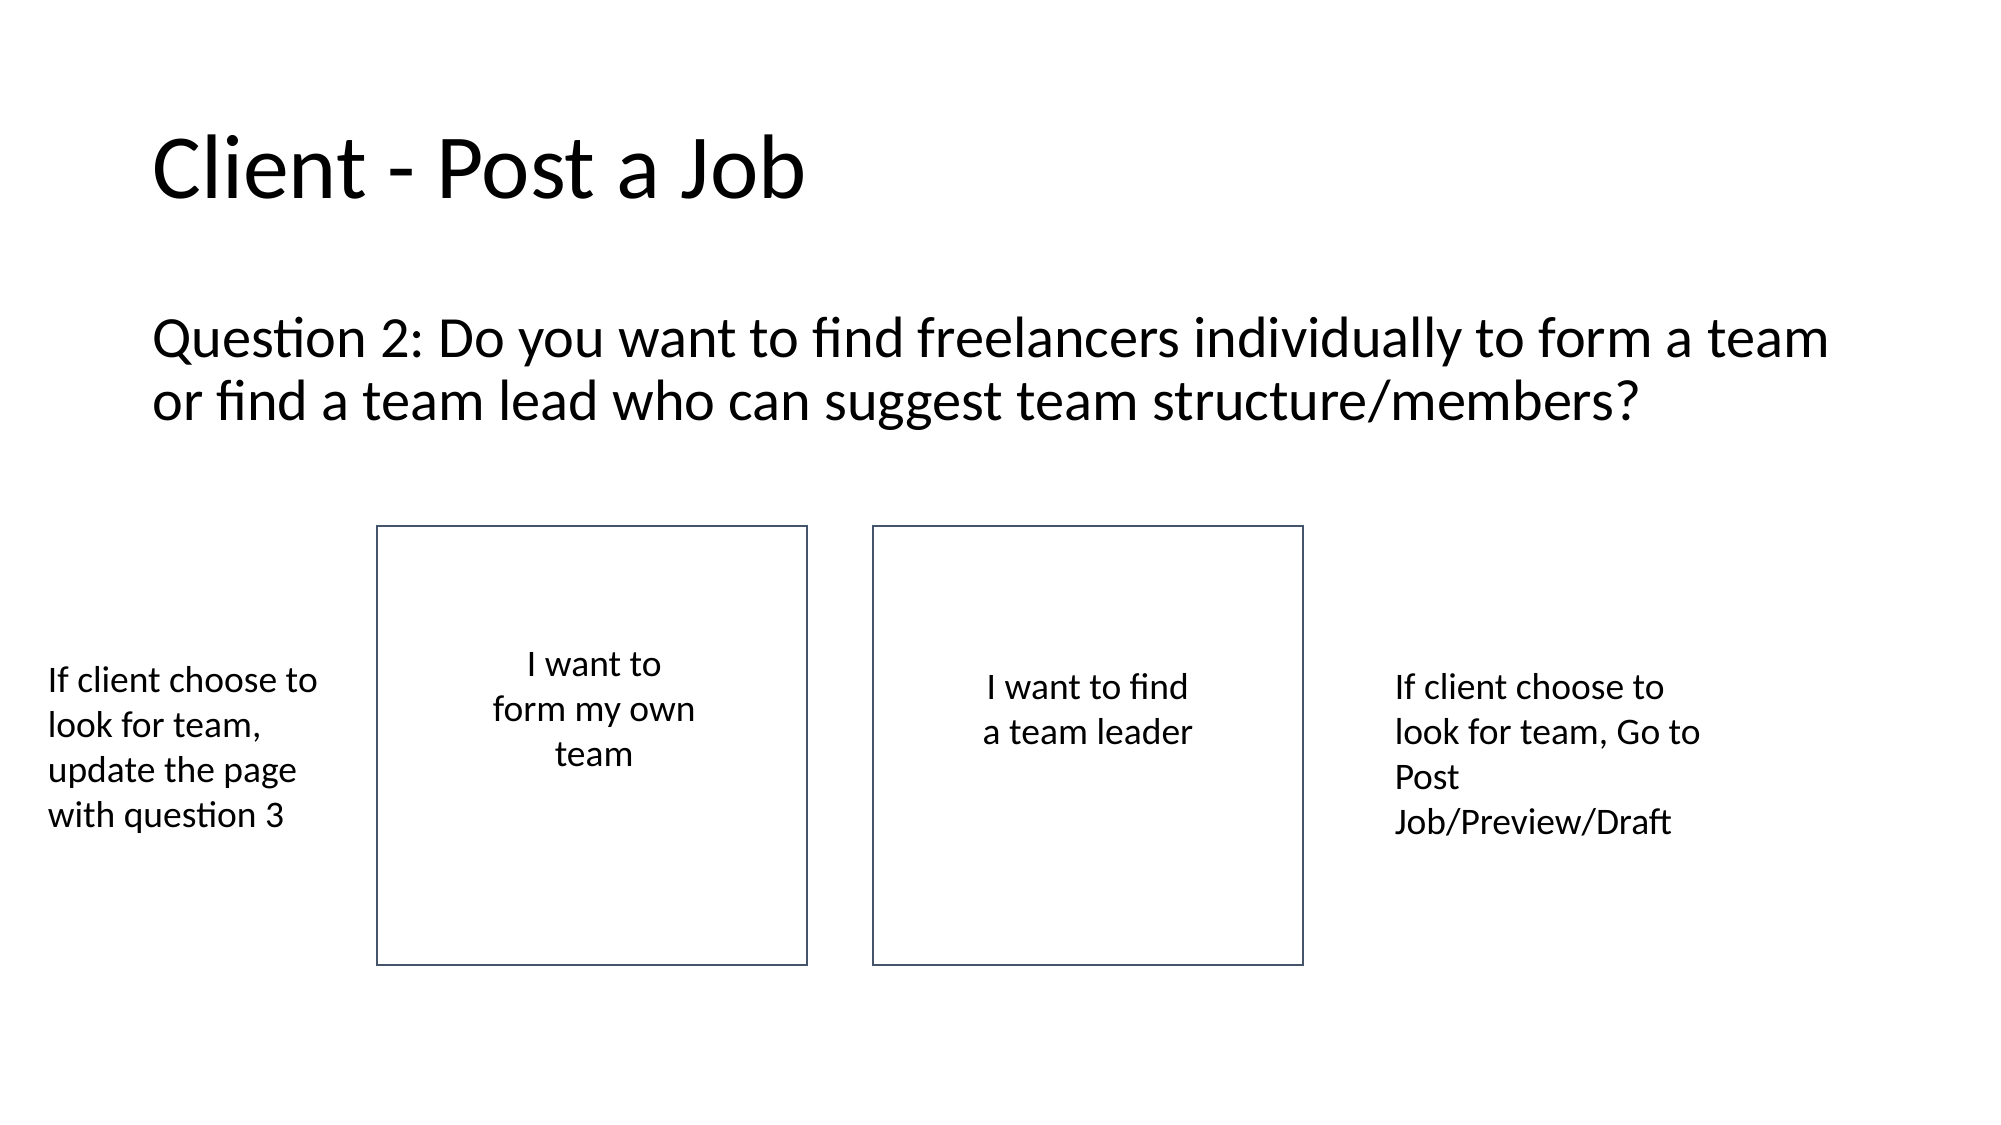

# Client - Post a Job
Question 2: Do you want to find freelancers individually to form a team or find a team lead who can suggest team structure/members?

I want to form my own team
If client choose to look for team, update the page with question 3
I want to find a team leader
If client choose to look for team, Go to Post Job/Preview/Draft